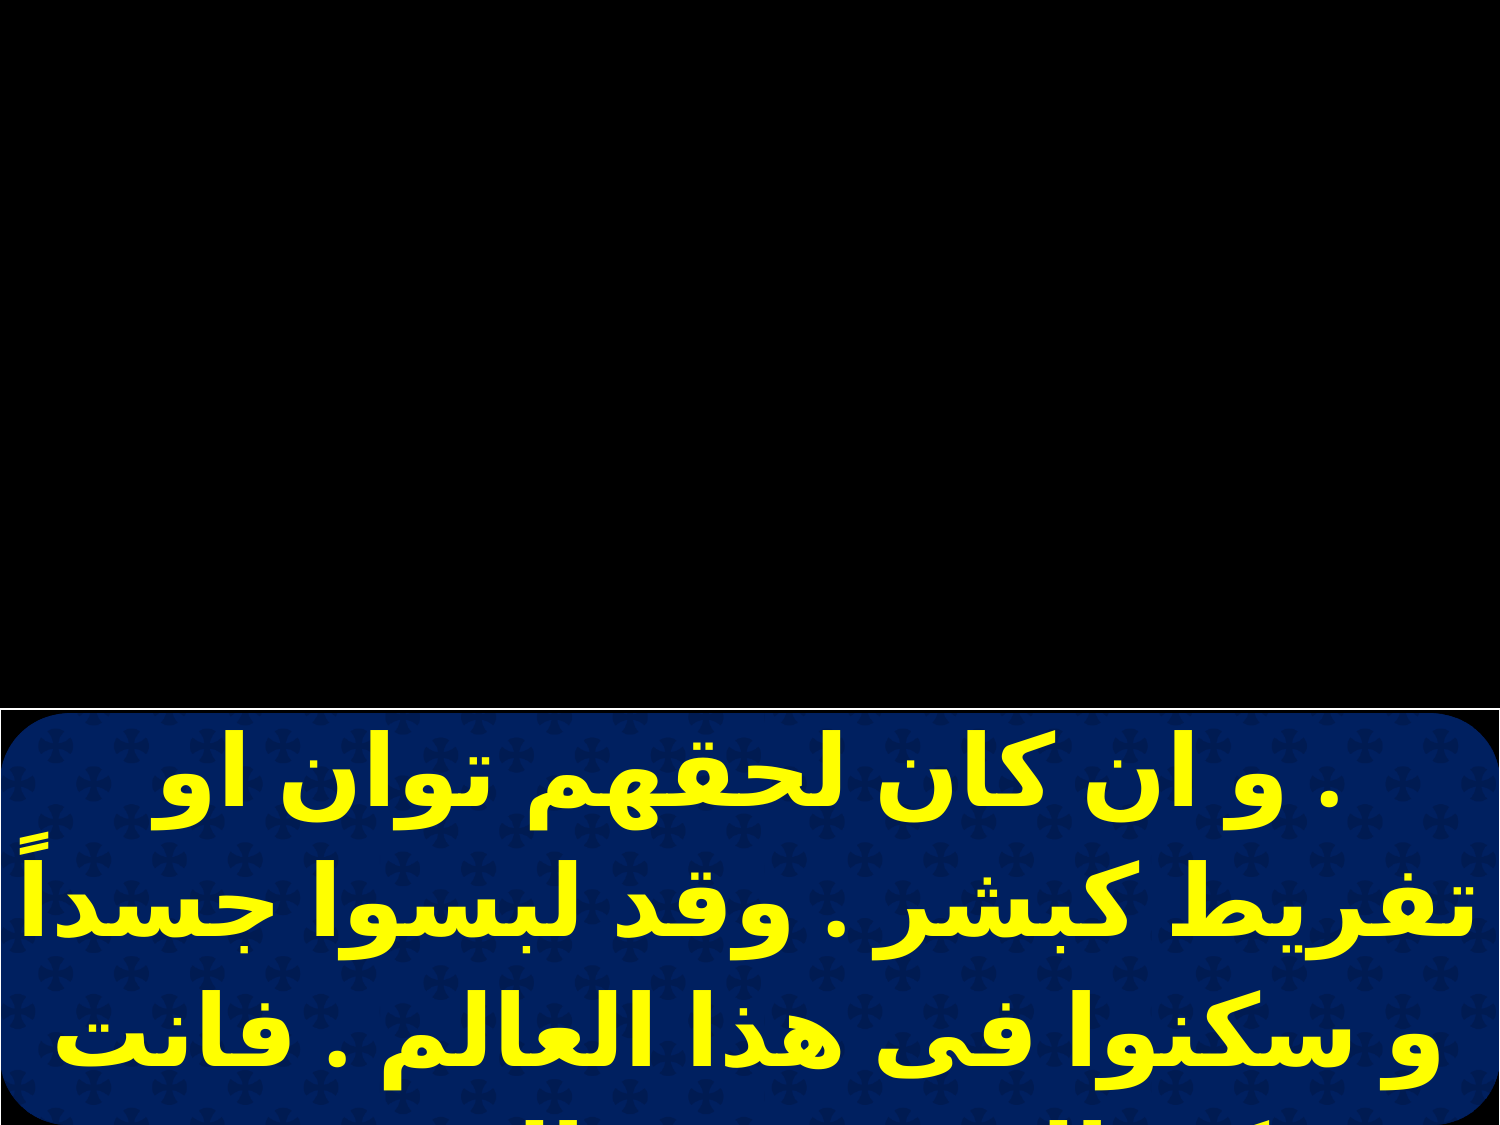

| . و ان كان لحقهم توان او تفريط كبشر . وقد لبسوا جسداً و سكنوا فى هذا العالم . فانت كصالحٍ و محب البشر . |
| --- |